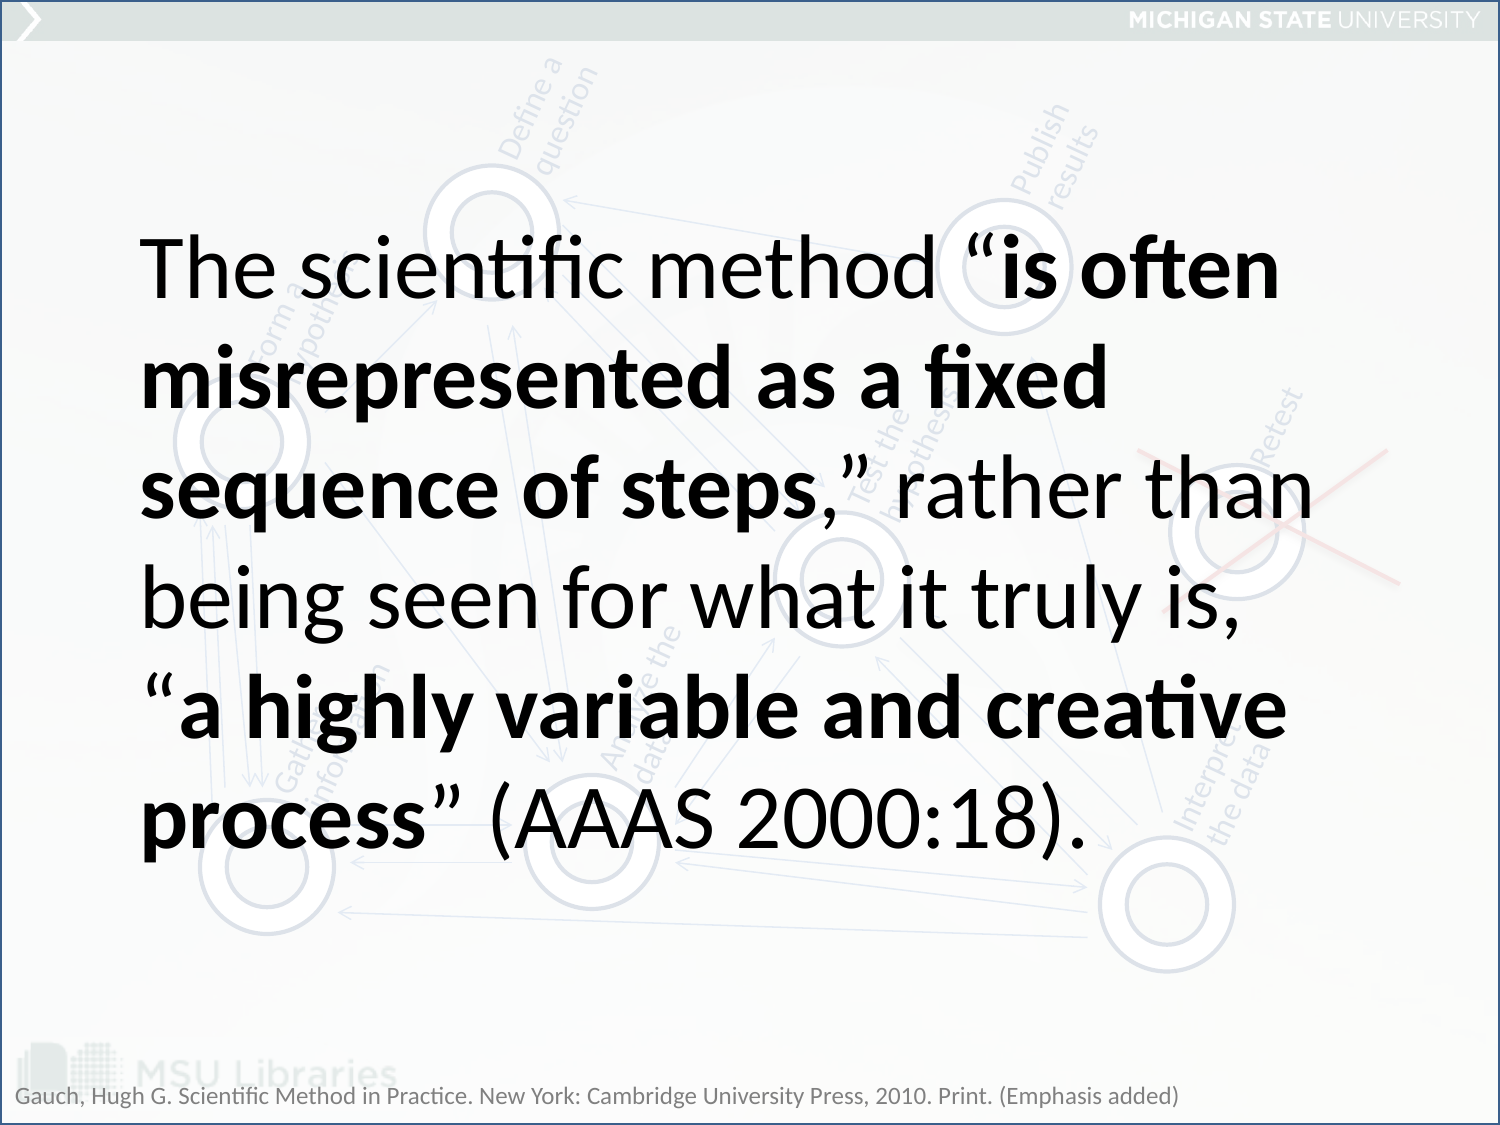

Define a question
Gather information
Form a hypothesis
Test the hypothesis
Analyze the data
Interpret the data
Publish results
Retest
#
The scientific method “is often misrepresented as a fixed sequence of steps,” rather than being seen for what it truly is, “a highly variable and creative process” (AAAS 2000:18).

Gauch, Hugh G. Scientific Method in Practice. New York: Cambridge University Press, 2010. Print. (Emphasis added)